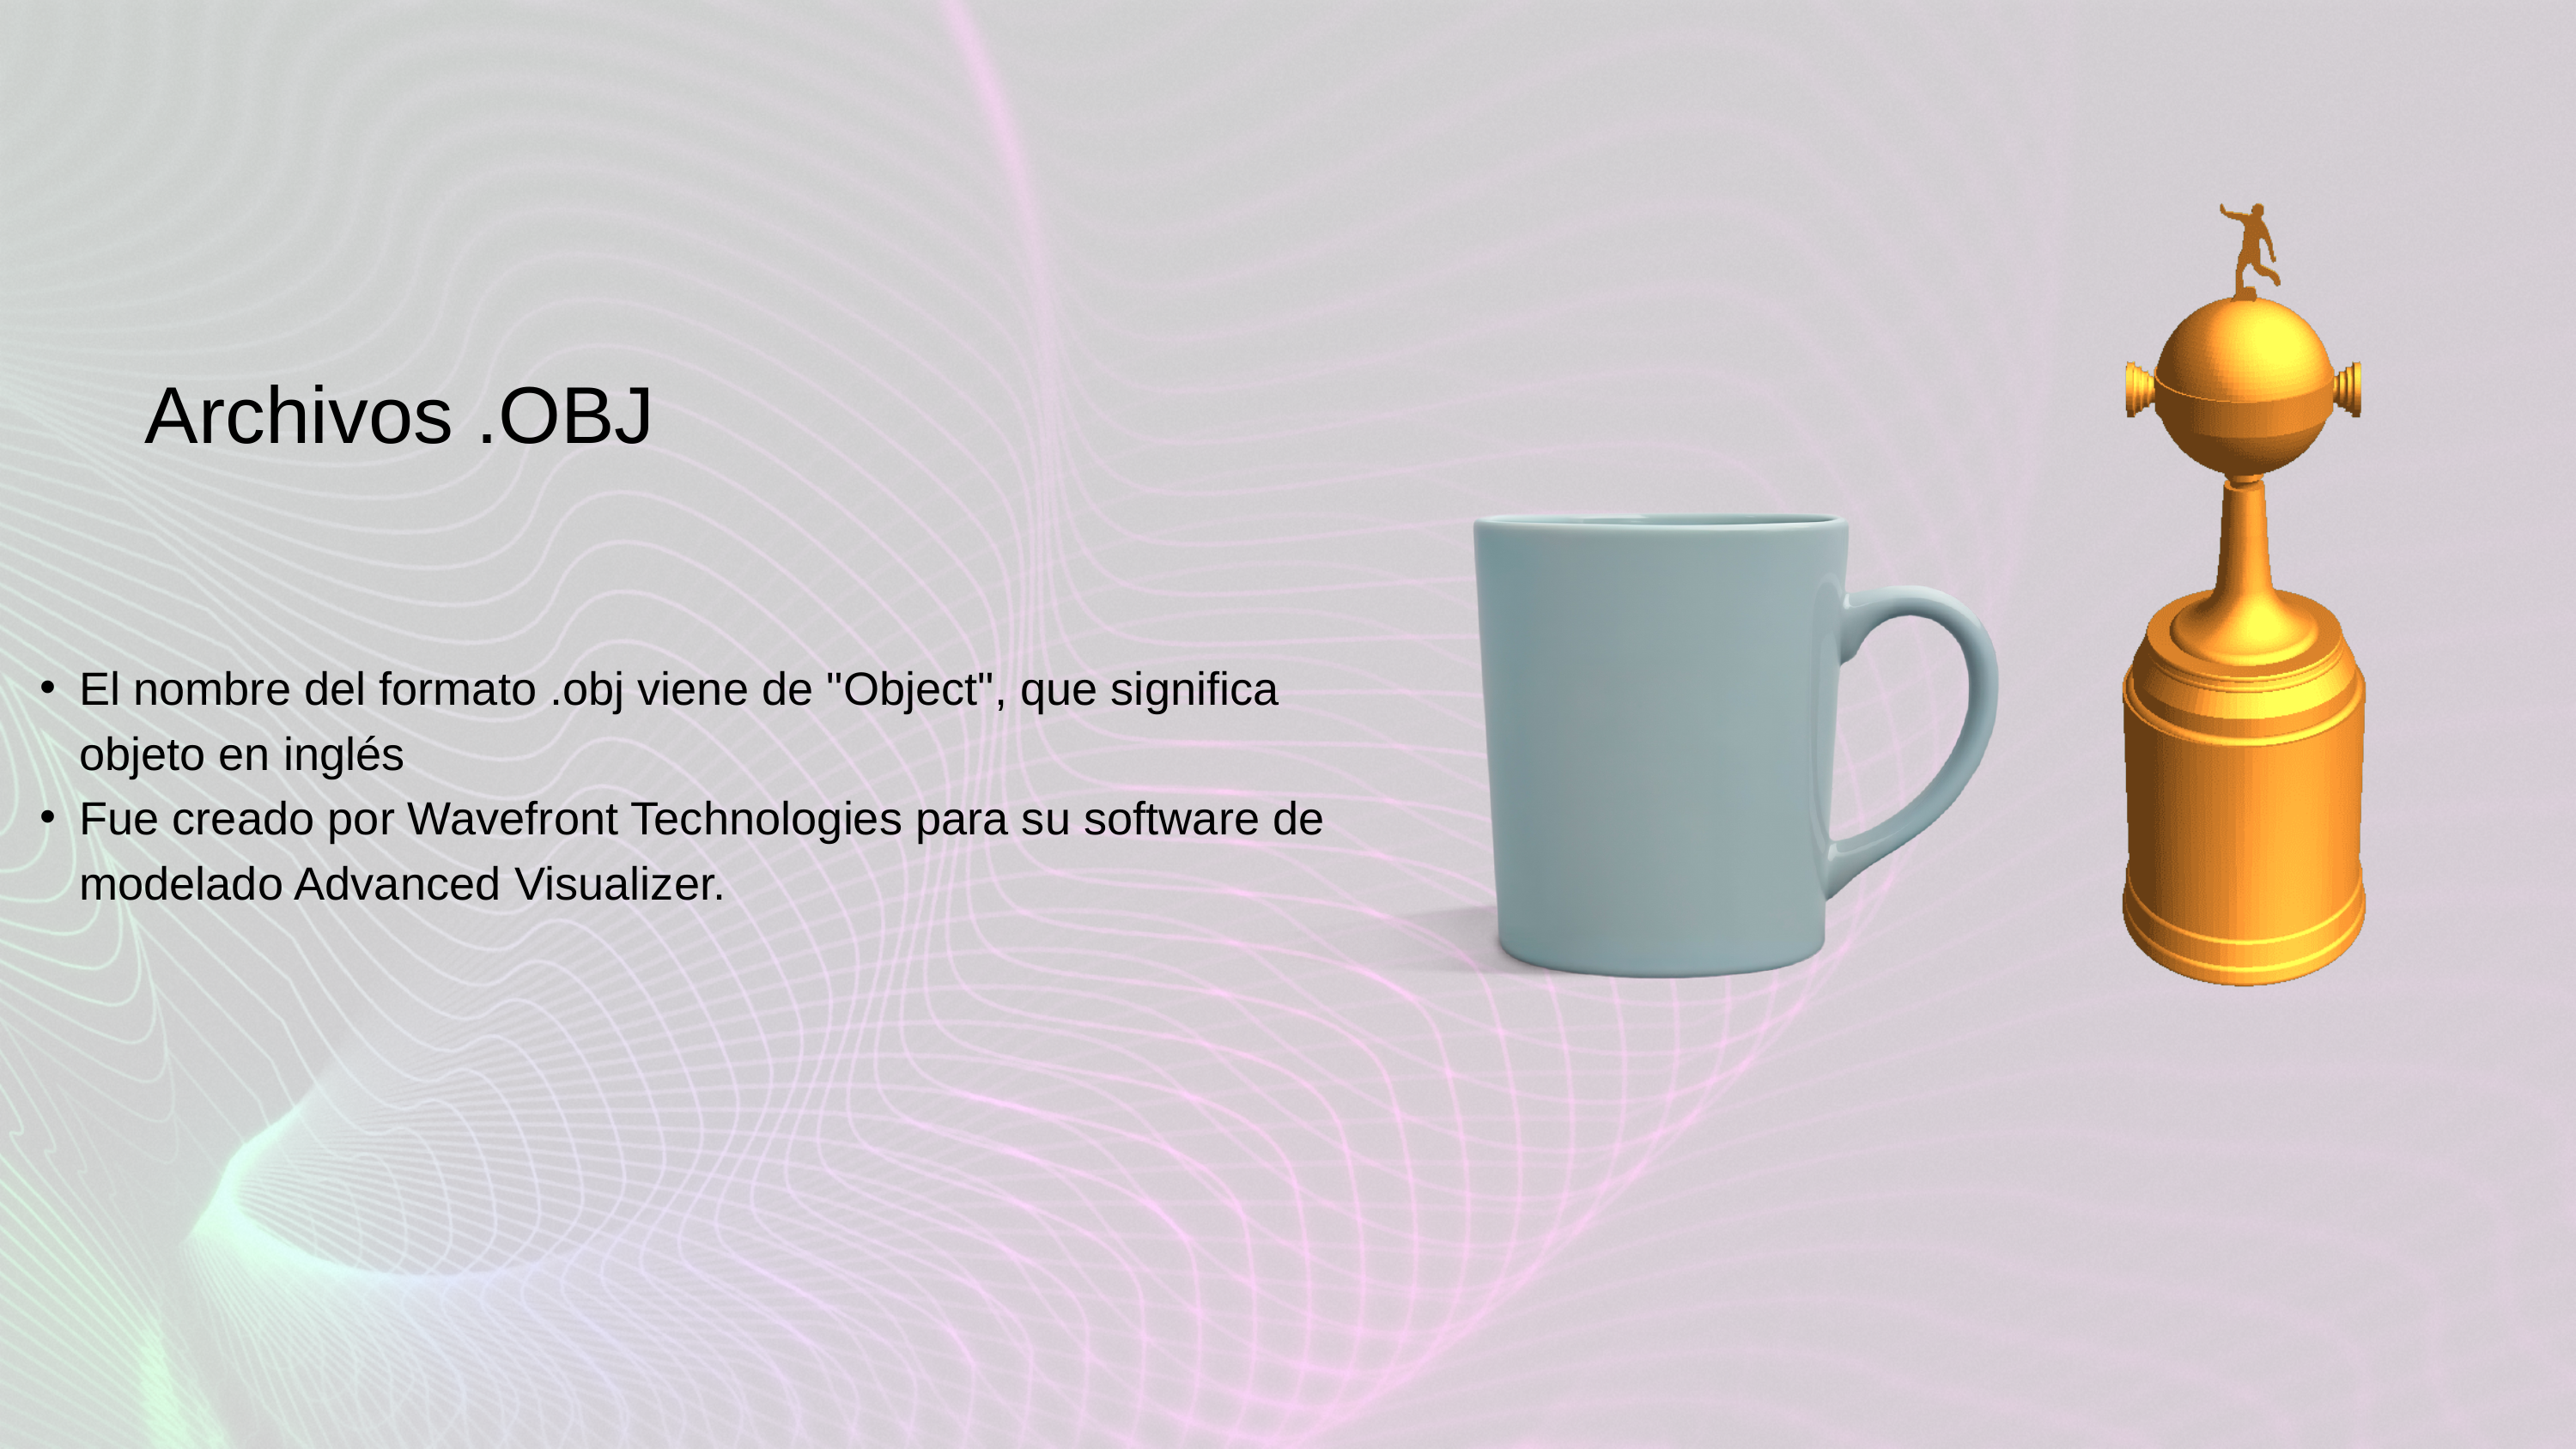

Archivos .OBJ
El nombre del formato .obj viene de "Object", que significa objeto en inglés
Fue creado por Wavefront Technologies para su software de modelado Advanced Visualizer.